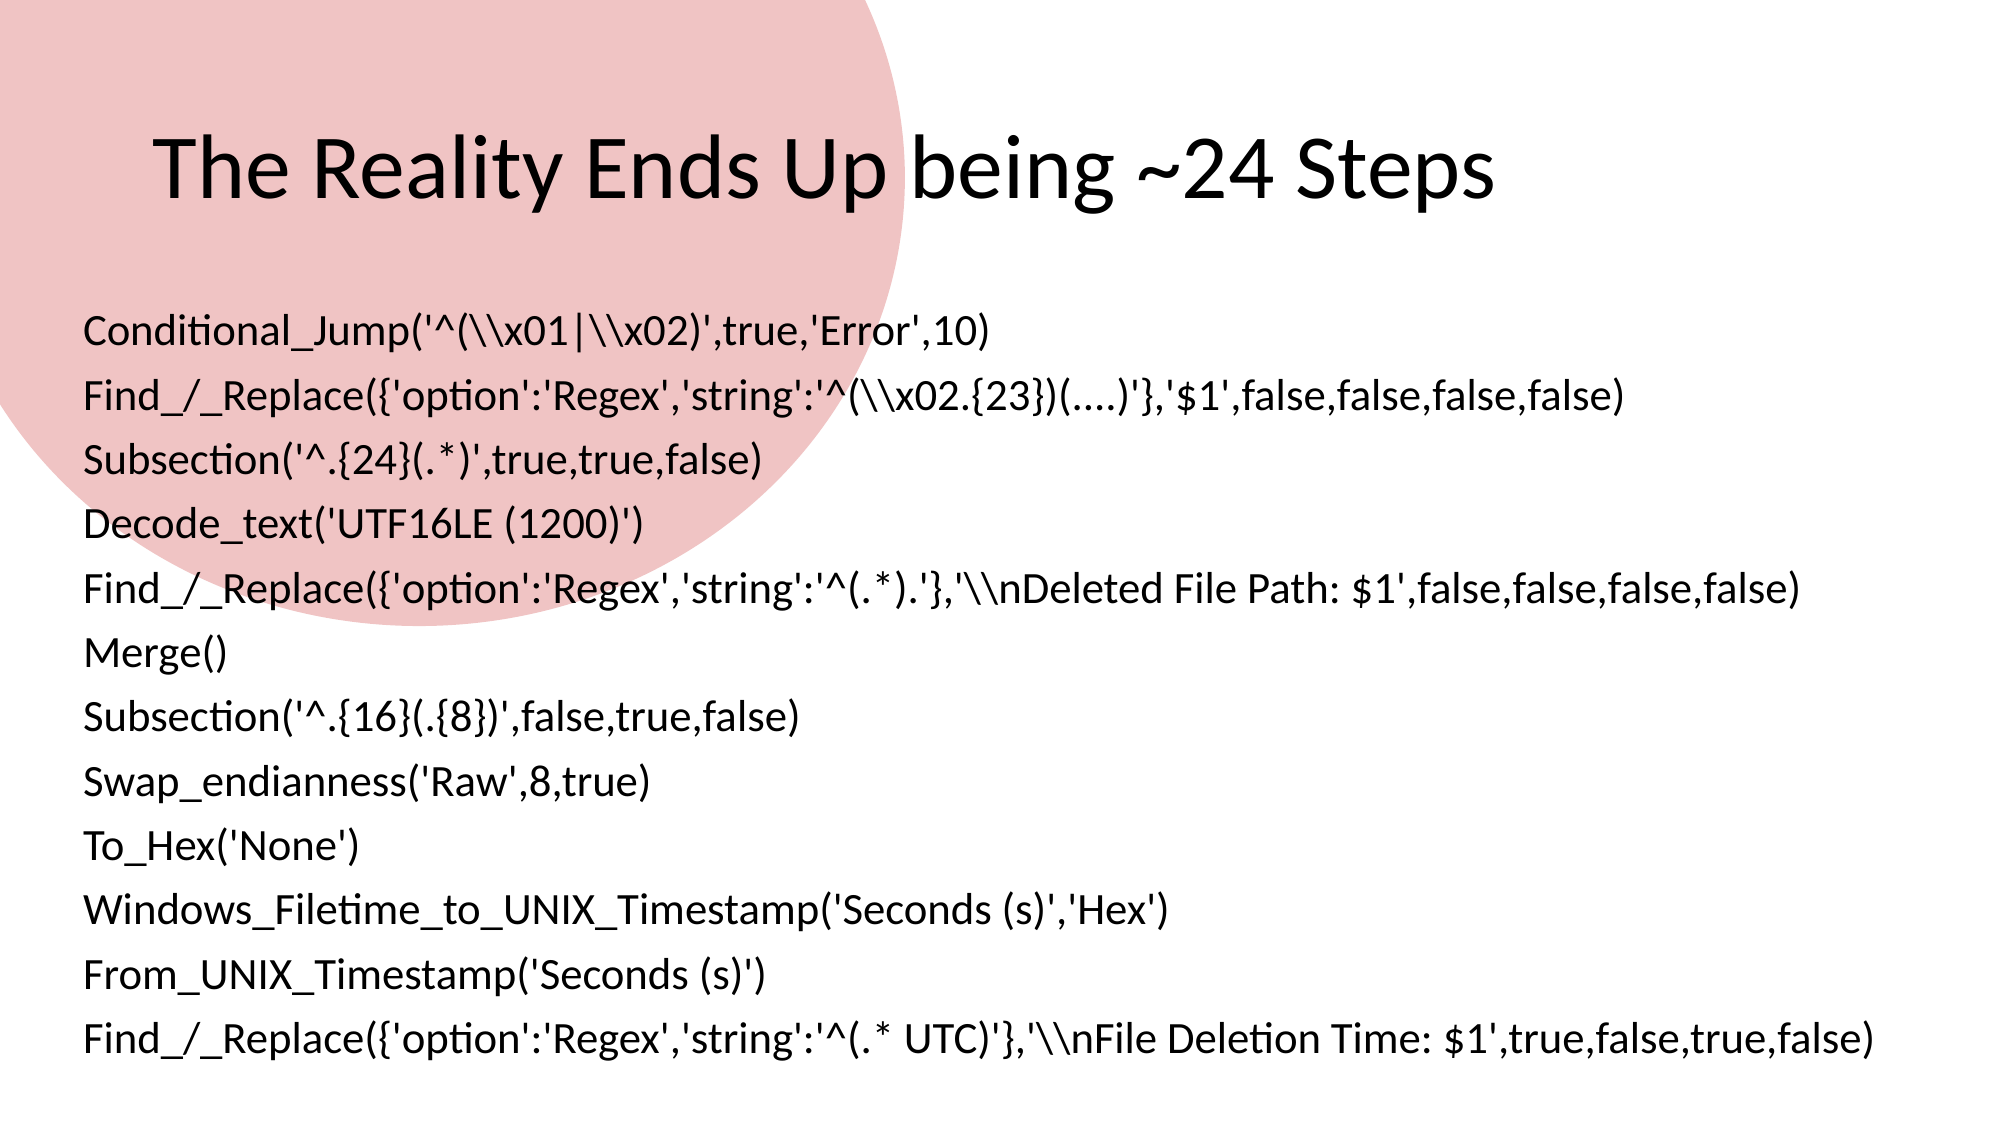

# The Reality Ends Up being ~24 Steps
Conditional_Jump('^(\\x01|\\x02)',true,'Error',10)
Find_/_Replace({'option':'Regex','string':'^(\\x02.{23})(....)'},'$1',false,false,false,false)
Subsection('^.{24}(.*)',true,true,false)
Decode_text('UTF16LE (1200)')
Find_/_Replace({'option':'Regex','string':'^(.*).'},'\\nDeleted File Path: $1',false,false,false,false)
Merge()
Subsection('^.{16}(.{8})',false,true,false)
Swap_endianness('Raw',8,true)
To_Hex('None')
Windows_Filetime_to_UNIX_Timestamp('Seconds (s)','Hex')
From_UNIX_Timestamp('Seconds (s)')
Find_/_Replace({'option':'Regex','string':'^(.* UTC)'},'\\nFile Deletion Time: $1',true,false,true,false)